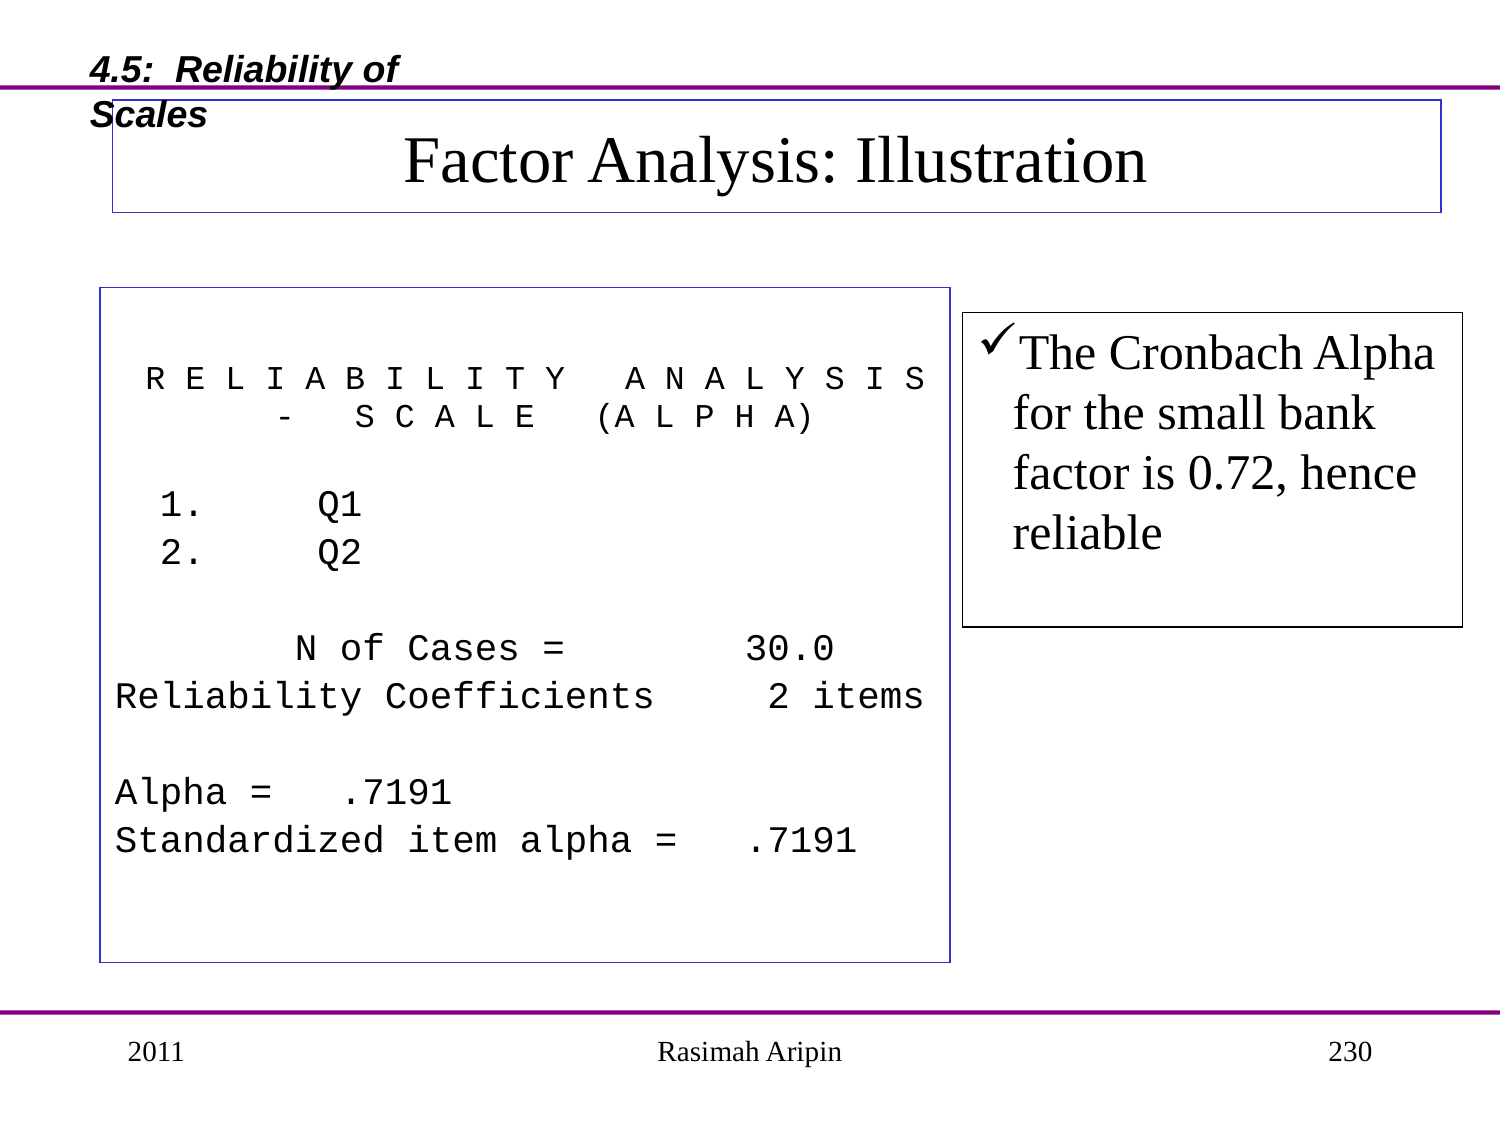

4.5:  Reliability of Scales
# Factor Analysis: Illustration

  R E L I A B I L I T Y   A N A L Y S I S   -   S C A L E   (A L P H A)

  1.     Q1
  2.     Q2

        N of Cases =        30.0
Reliability Coefficients     2 items

Alpha =   .7191
Standardized item alpha =   .7191

The Cronbach Alpha for the small bank factor is 0.72, hence reliable

2011
Rasimah Aripin
230